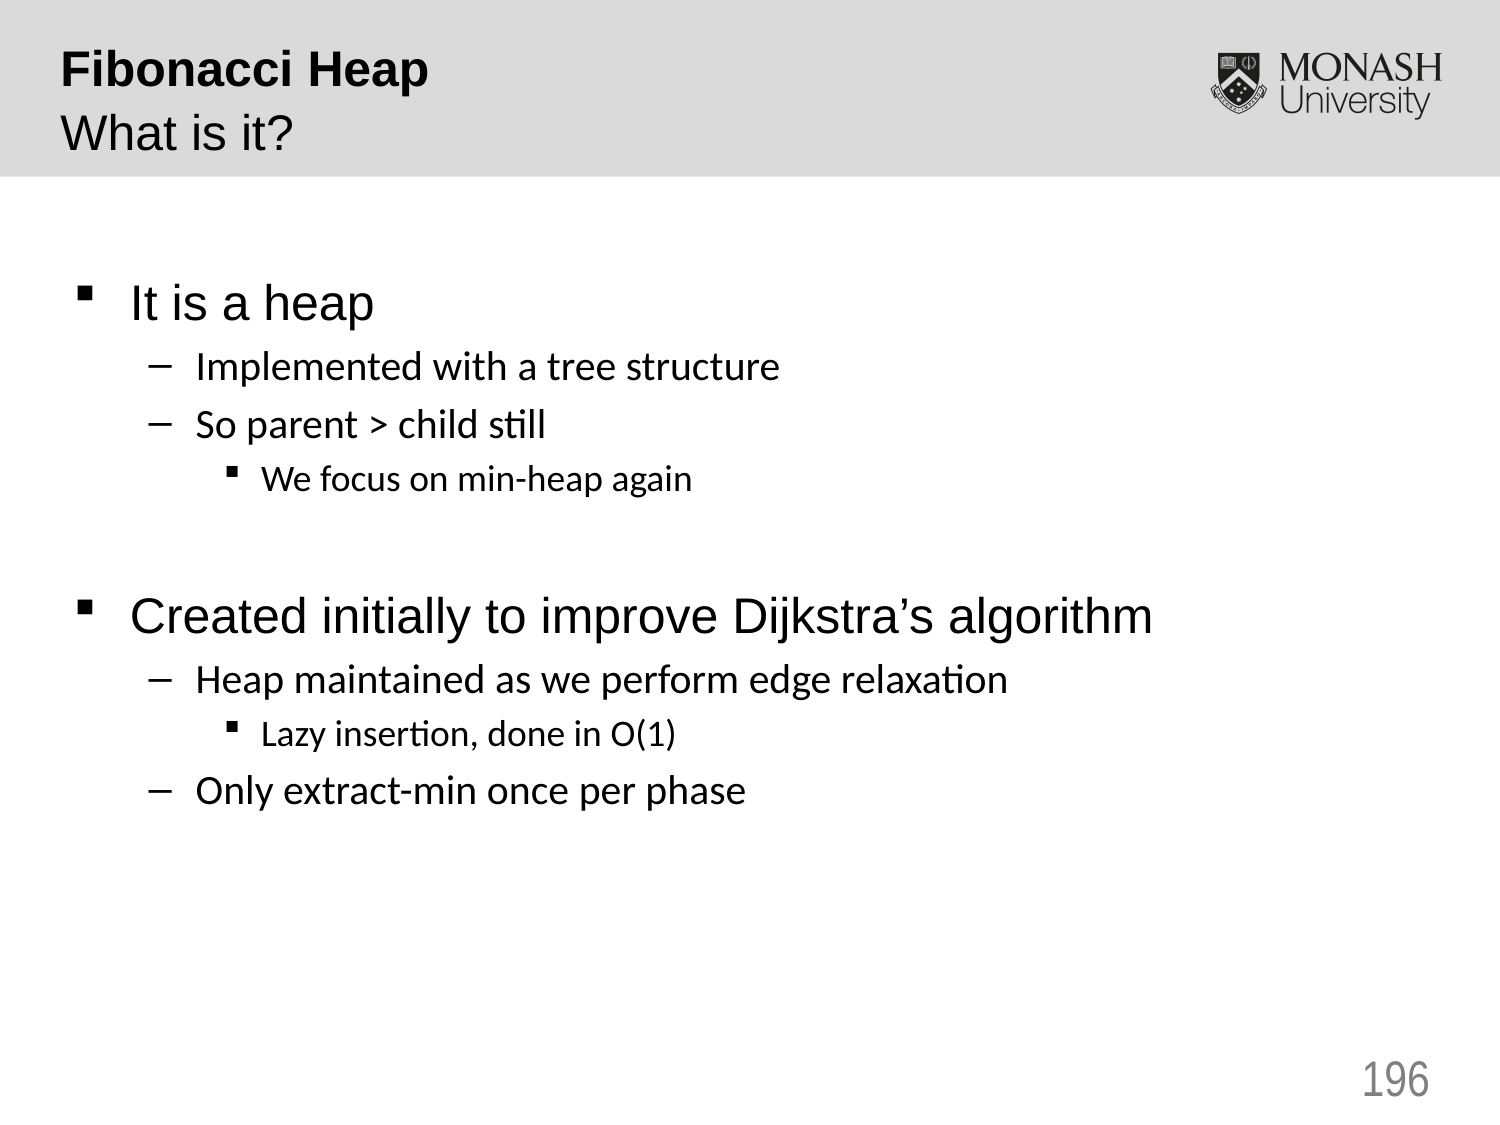

Fibonacci Heap
What is it?
It is a heap
Implemented with a tree structure
So parent > child still
We focus on min-heap again

Created initially to improve Dijkstra’s algorithm
Heap maintained as we perform edge relaxation
Lazy insertion, done in O(1)
Only extract-min once per phase